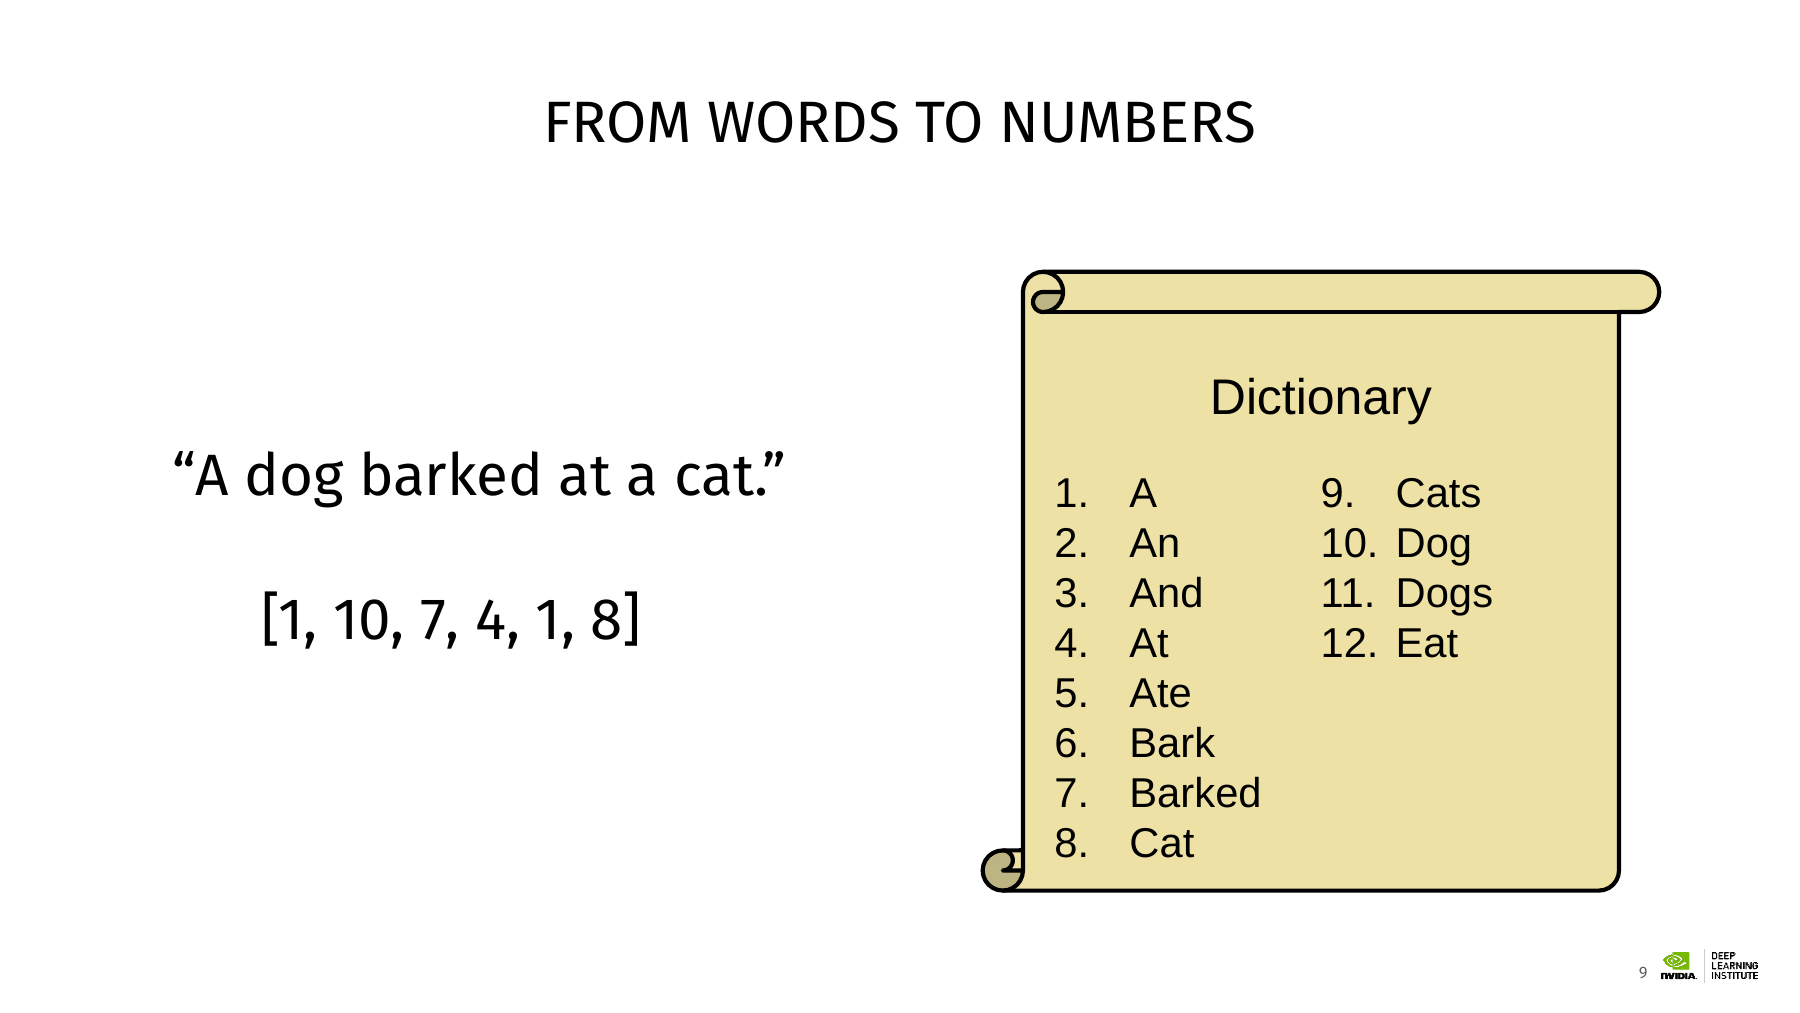

# From Words to Numbers

Dictionary

“A dog barked at a cat.”
A
An
And
At
Ate
Bark
Barked
Cat
Cats
Dog
Dogs
Eat

[1, 10, 7, 4, 1, 8]